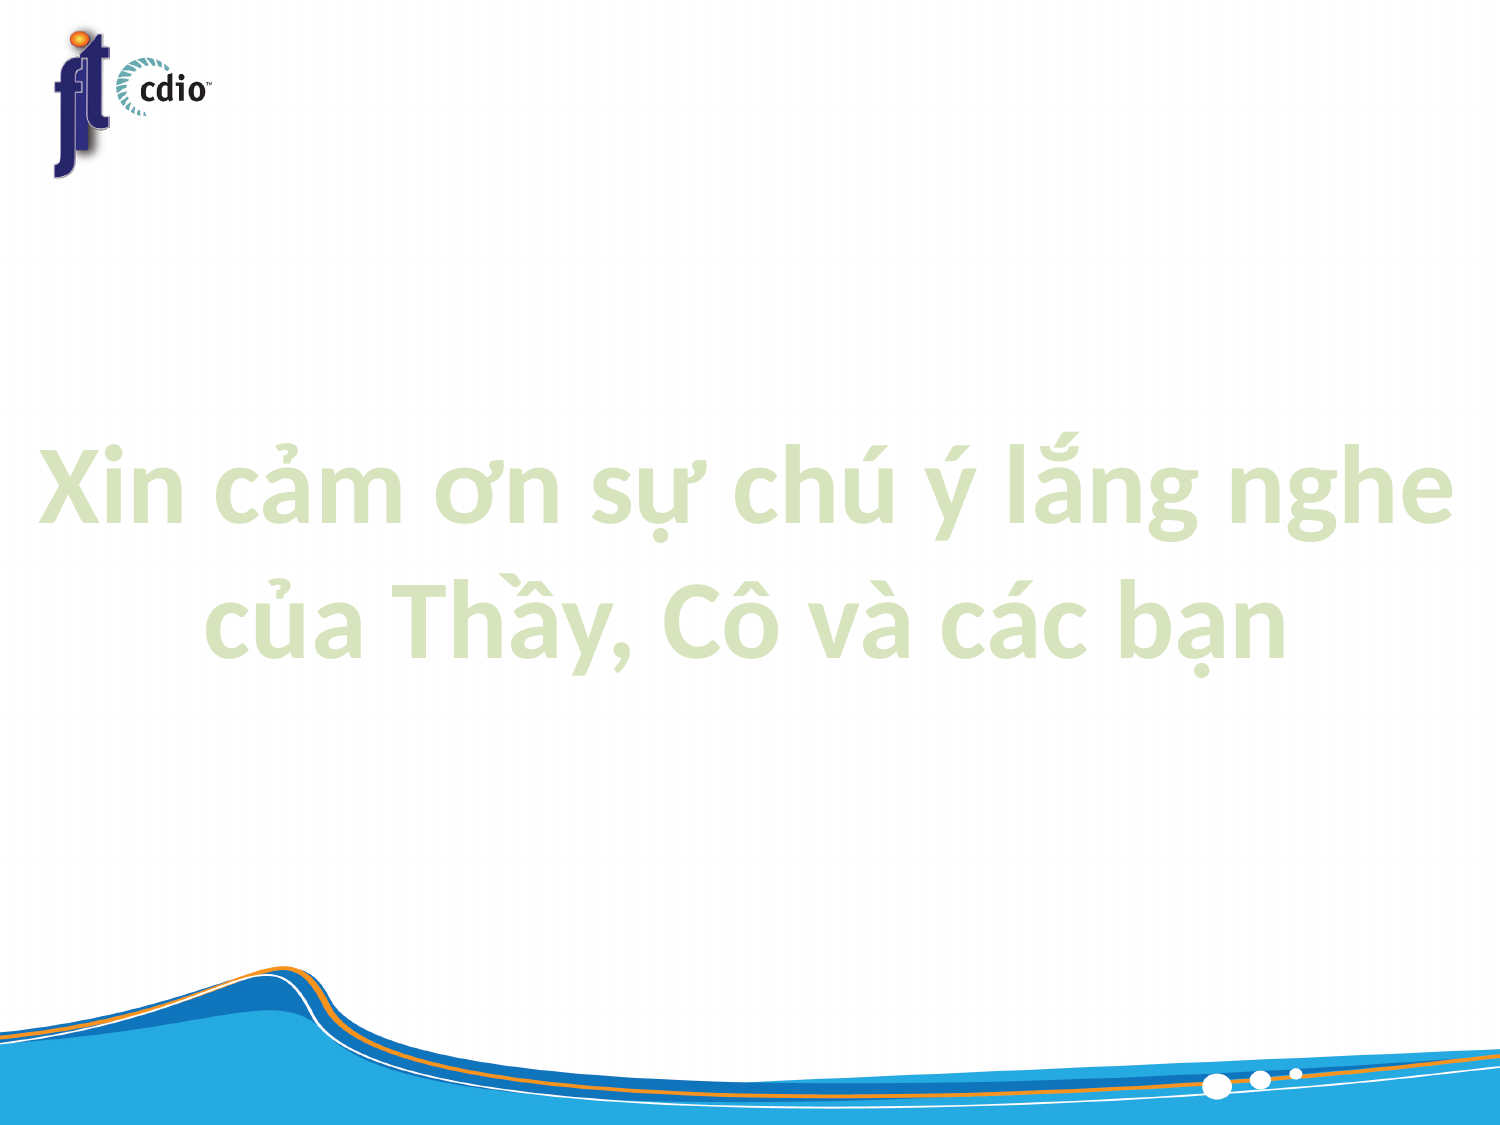

Xin cảm ơn sự chú ý lắng nghe
của Thầy, Cô và các bạn